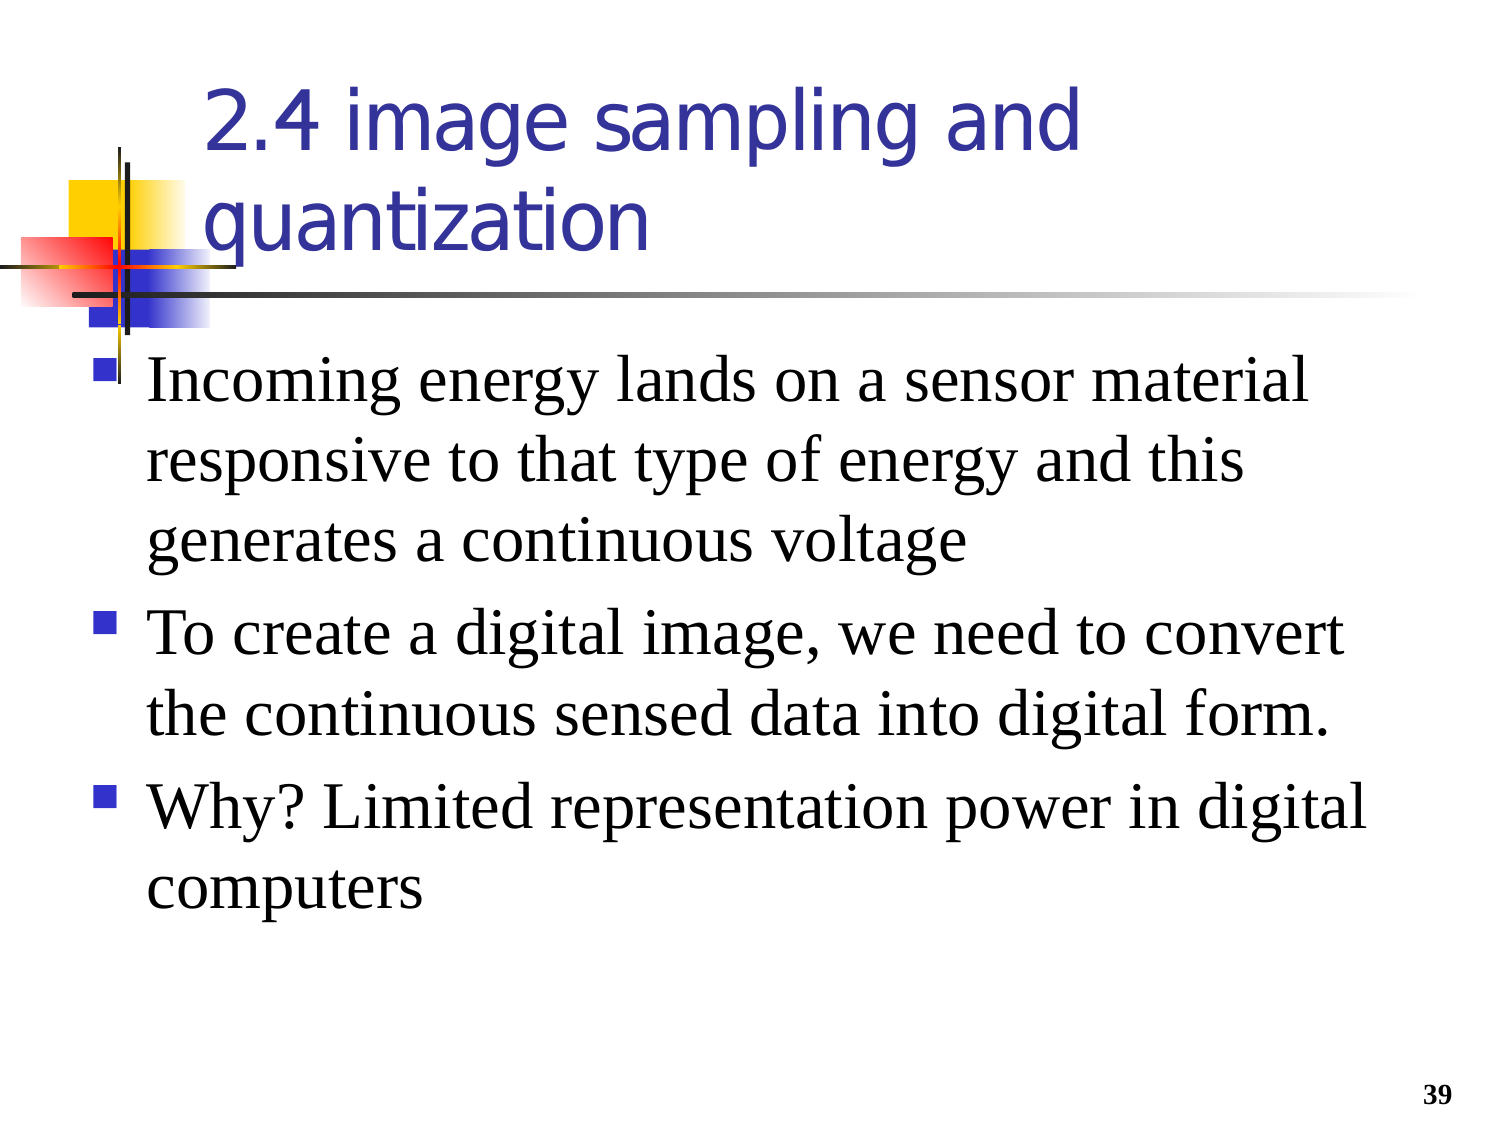

# 2.4 image sampling and quantization
Incoming energy lands on a sensor material responsive to that type of energy and this generates a continuous voltage
To create a digital image, we need to convert the continuous sensed data into digital form.
Why? Limited representation power in digital computers
39